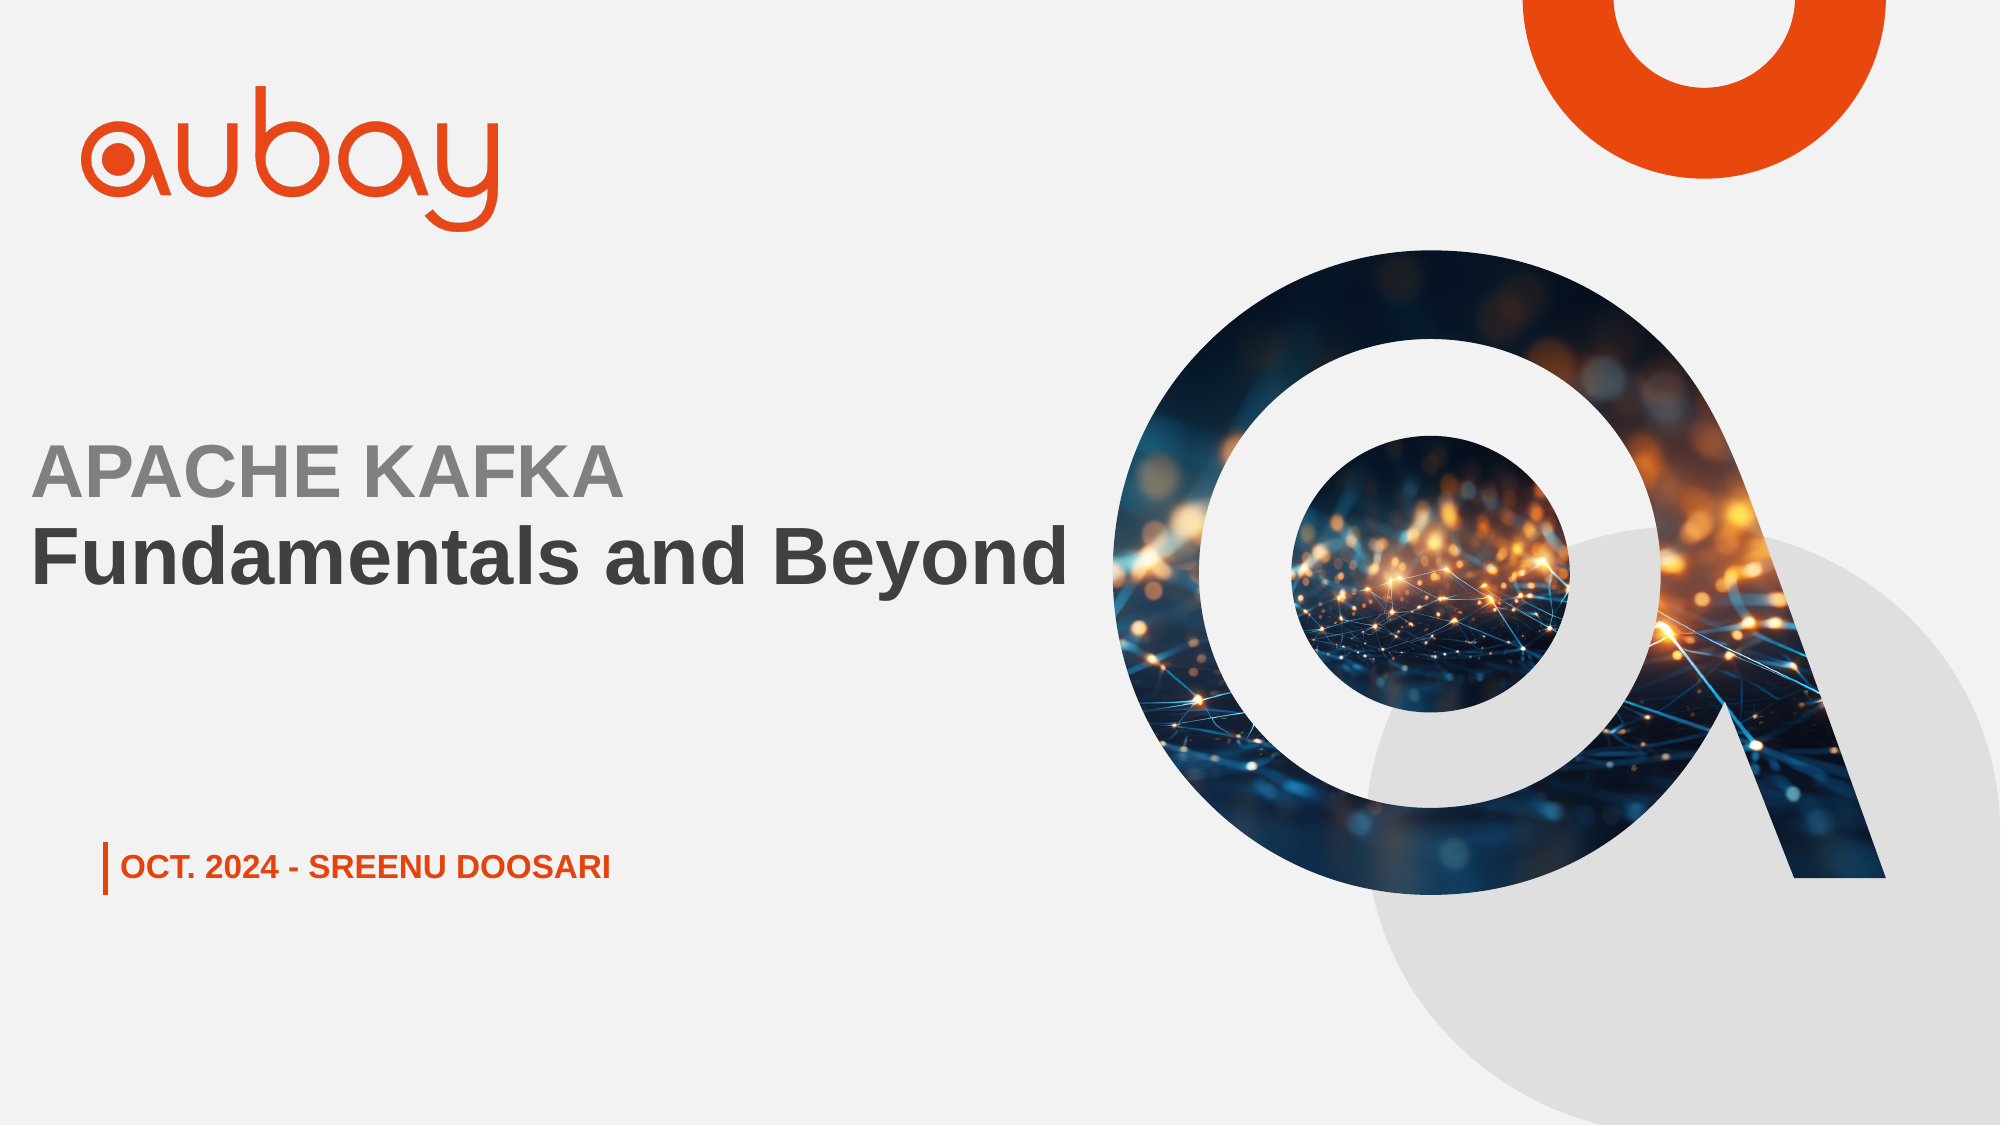

APACHE KAFKA
Fundamentals and Beyond
OCT. 2024 - SREENU DOOSARI